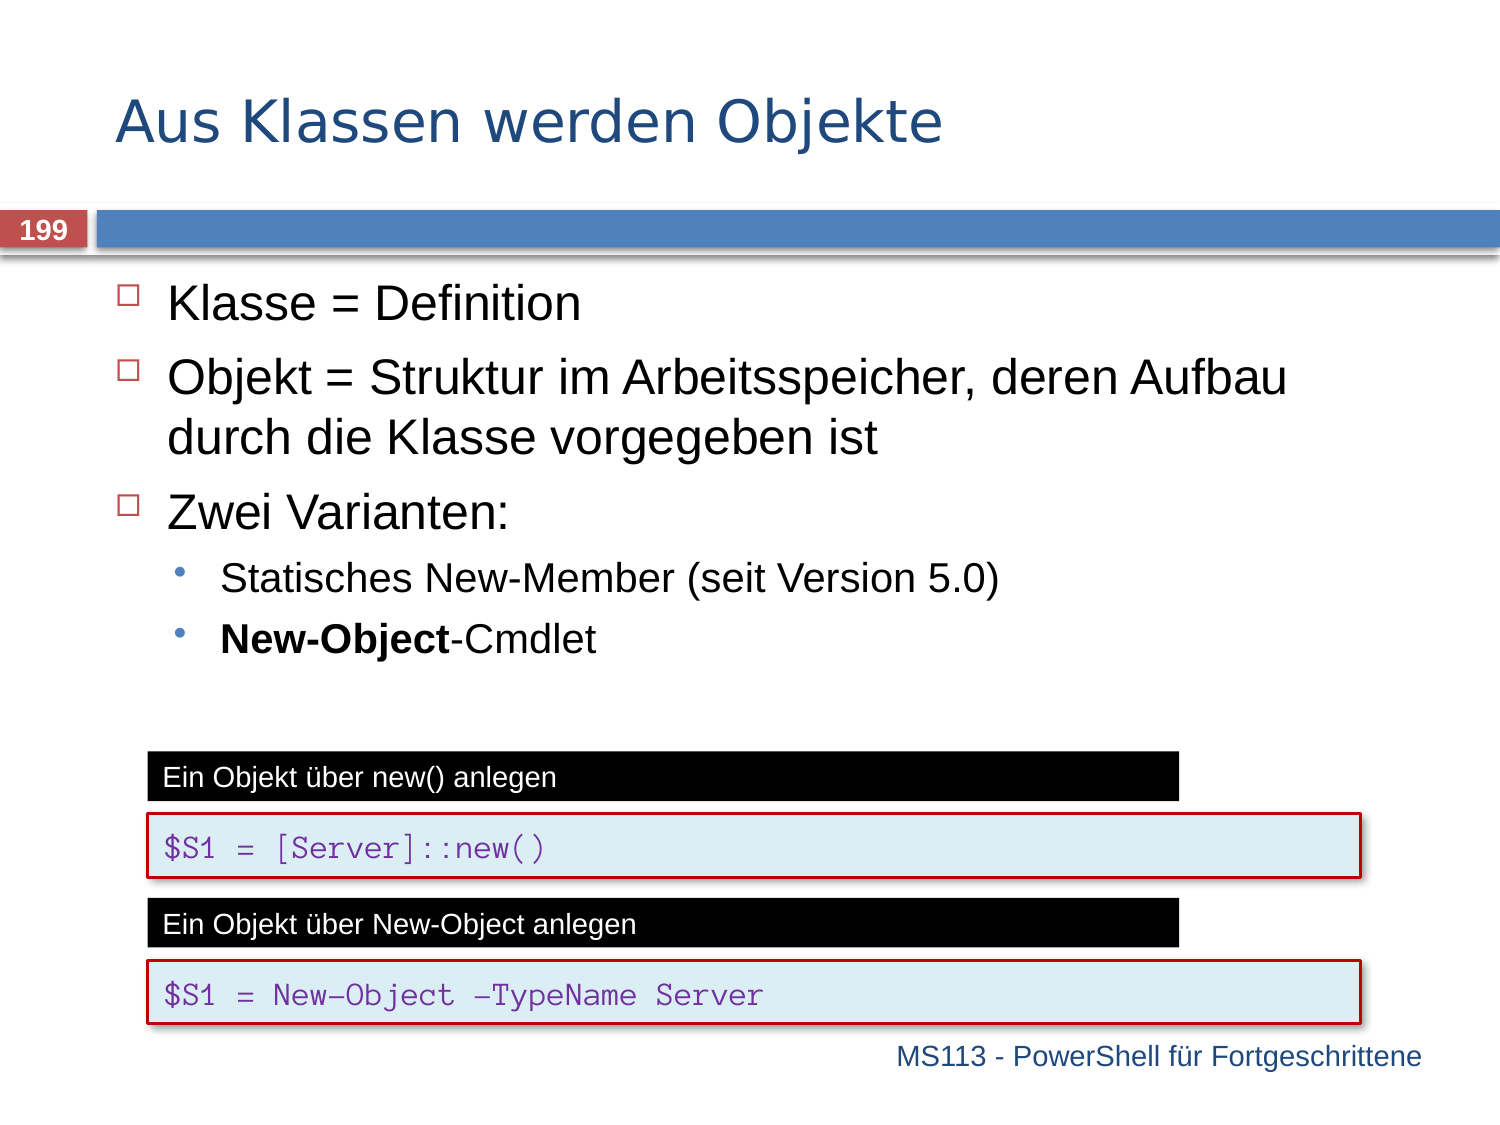

# Aus Klassen werden Objekte
199
Klasse = Definition
Objekt = Struktur im Arbeitsspeicher, deren Aufbau durch die Klasse vorgegeben ist
Zwei Varianten:
Statisches New-Member (seit Version 5.0)
New-Object-Cmdlet
Ein Objekt über new() anlegen
$S1 = [Server]::new()
Ein Objekt über New-Object anlegen
$S1 = New-Object –TypeName Server
MS113 - PowerShell für Fortgeschrittene